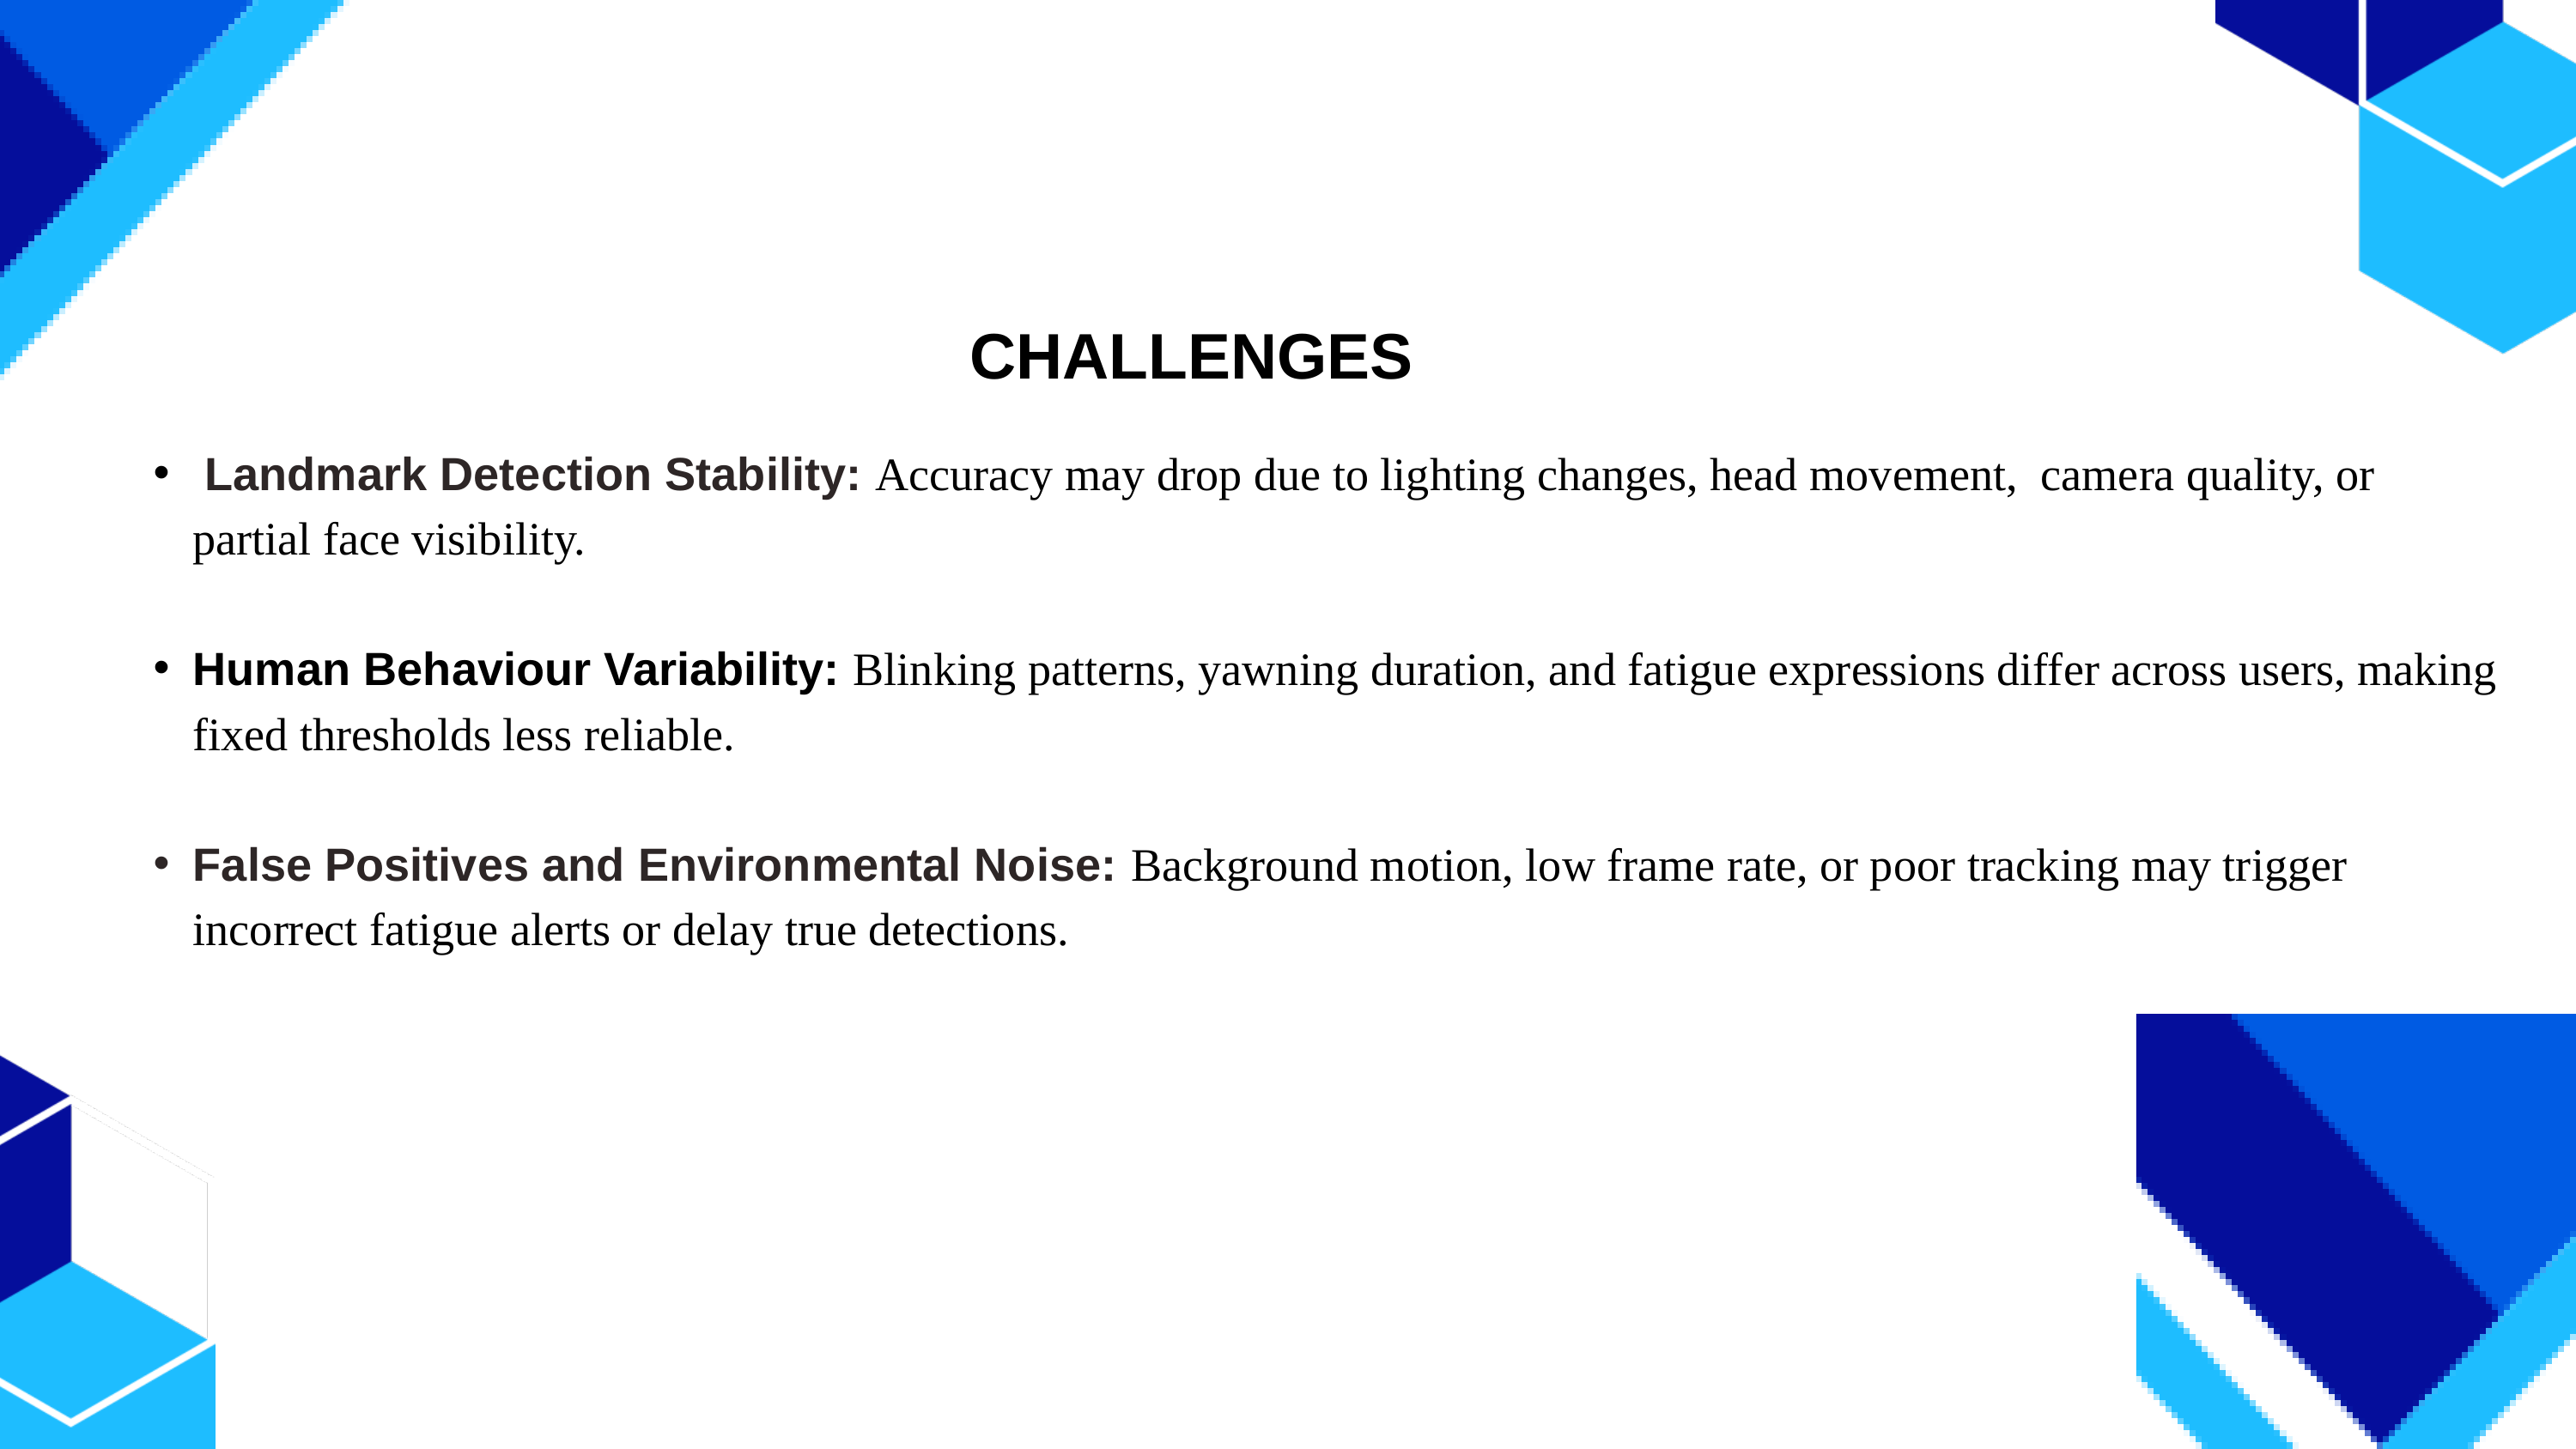

CHALLENGES
 Landmark Detection Stability: Accuracy may drop due to lighting changes, head movement,  camera quality, or  partial face visibility.

Human Behaviour Variability: Blinking patterns, yawning duration, and fatigue expressions differ across users, making fixed thresholds less reliable.

False Positives and Environmental Noise: Background motion, low frame rate, or poor tracking may trigger incorrect fatigue alerts or delay true detections.